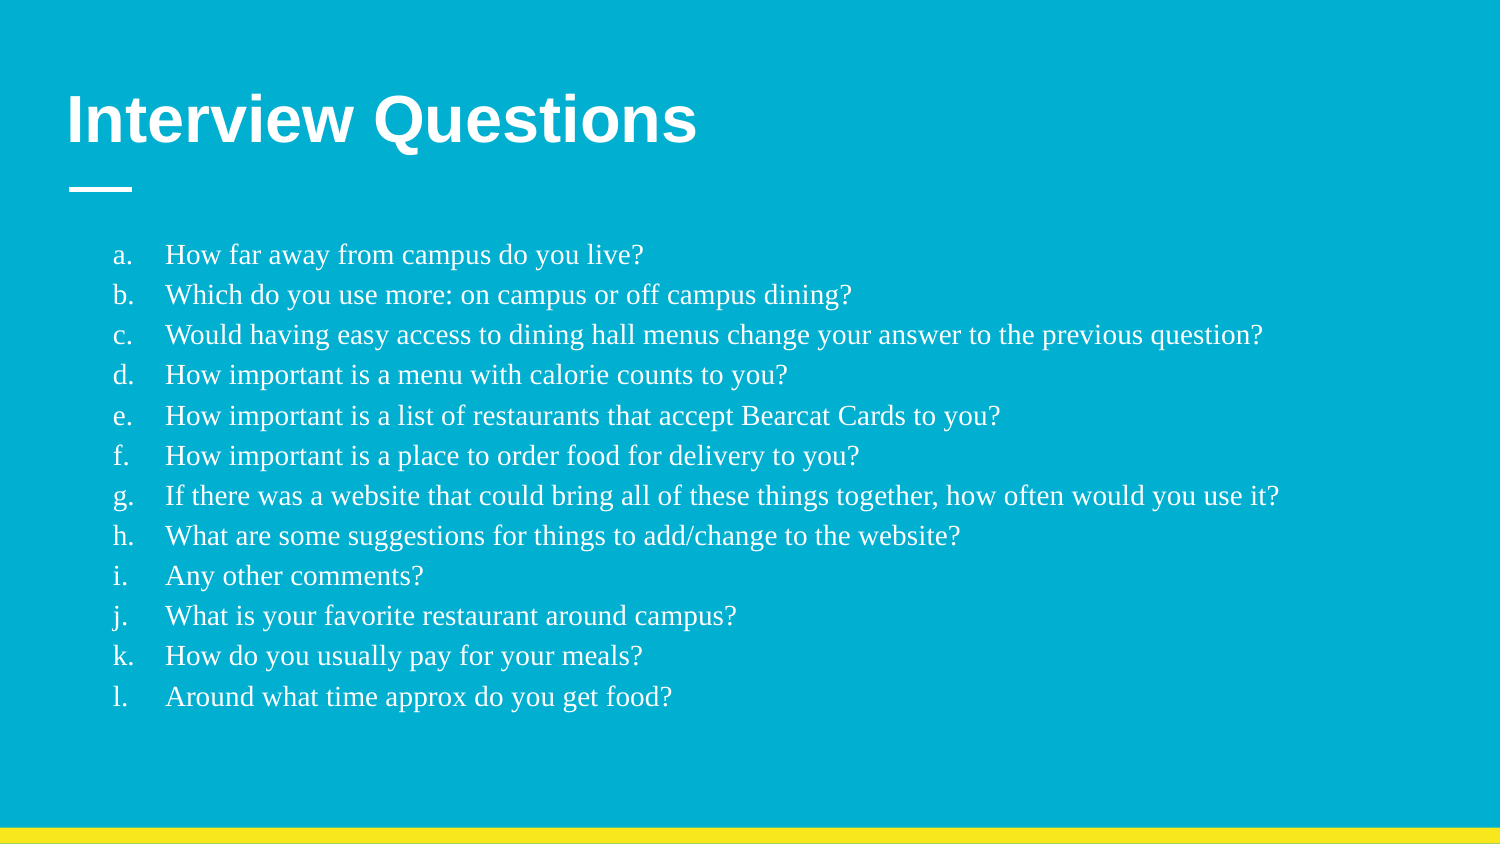

# Interview Questions
How far away from campus do you live?
Which do you use more: on campus or off campus dining?
Would having easy access to dining hall menus change your answer to the previous question?
How important is a menu with calorie counts to you?
How important is a list of restaurants that accept Bearcat Cards to you?
How important is a place to order food for delivery to you?
If there was a website that could bring all of these things together, how often would you use it?
What are some suggestions for things to add/change to the website?
Any other comments?
What is your favorite restaurant around campus?
How do you usually pay for your meals?
Around what time approx do you get food?